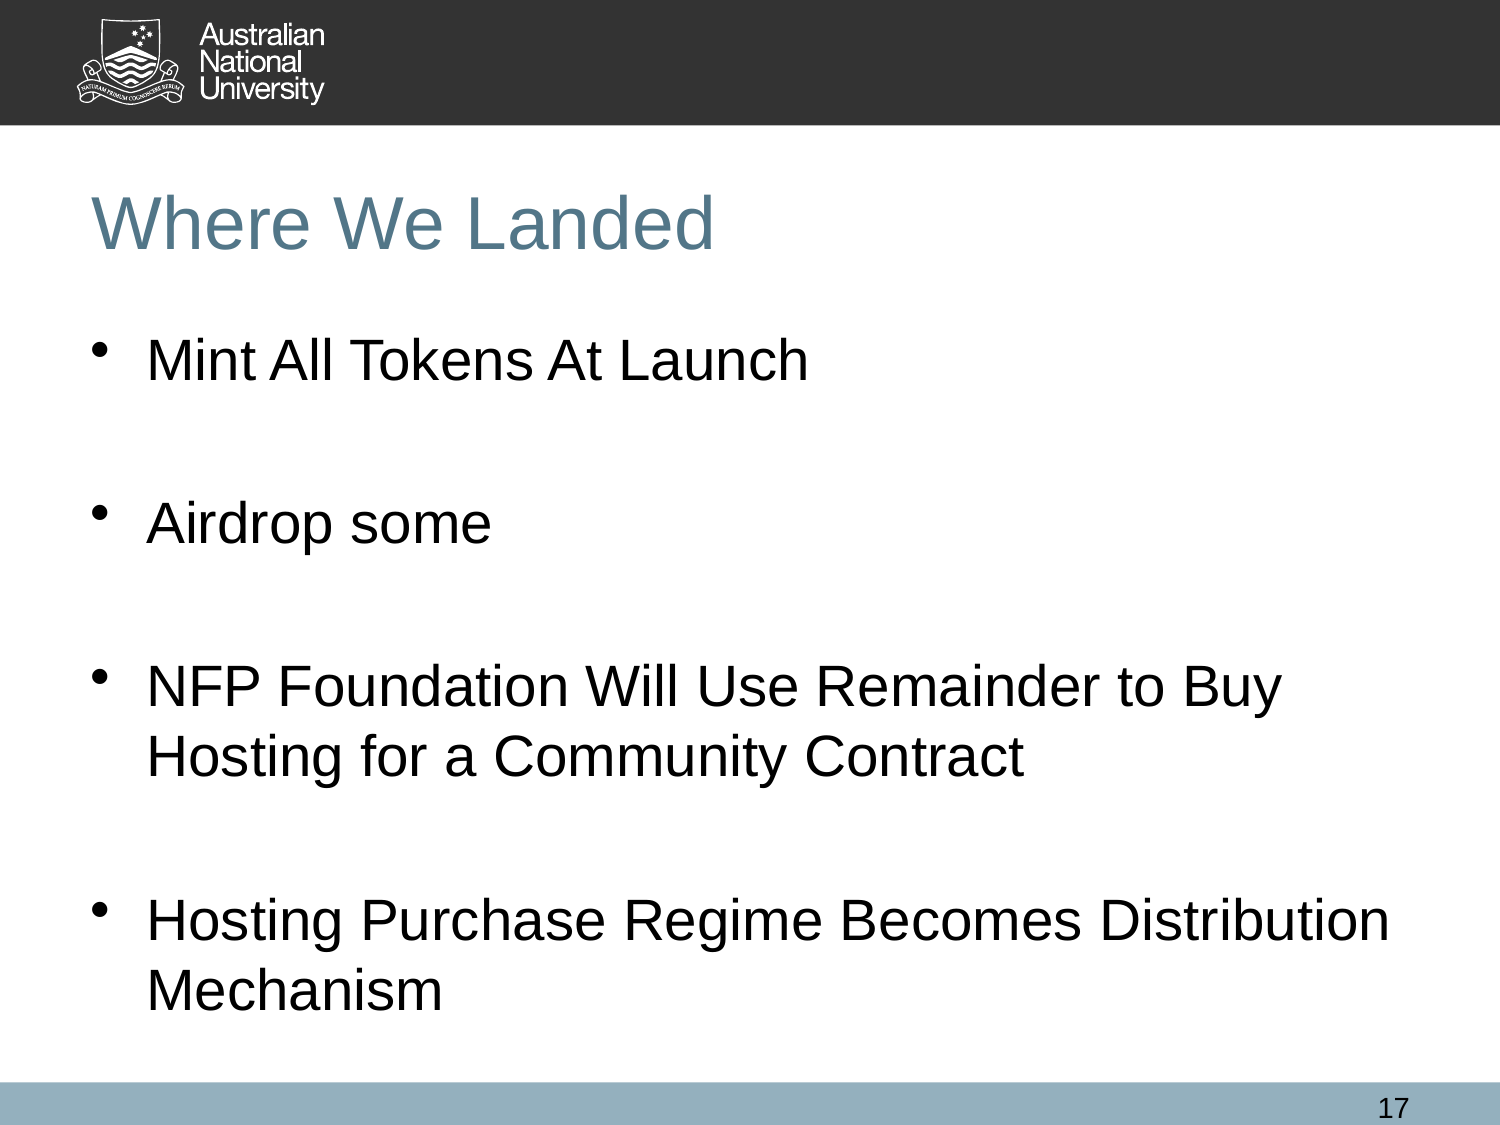

# Where We Landed
Mint All Tokens At Launch

Airdrop some

NFP Foundation Will Use Remainder to Buy Hosting for a Community Contract

Hosting Purchase Regime Becomes Distribution Mechanism
17